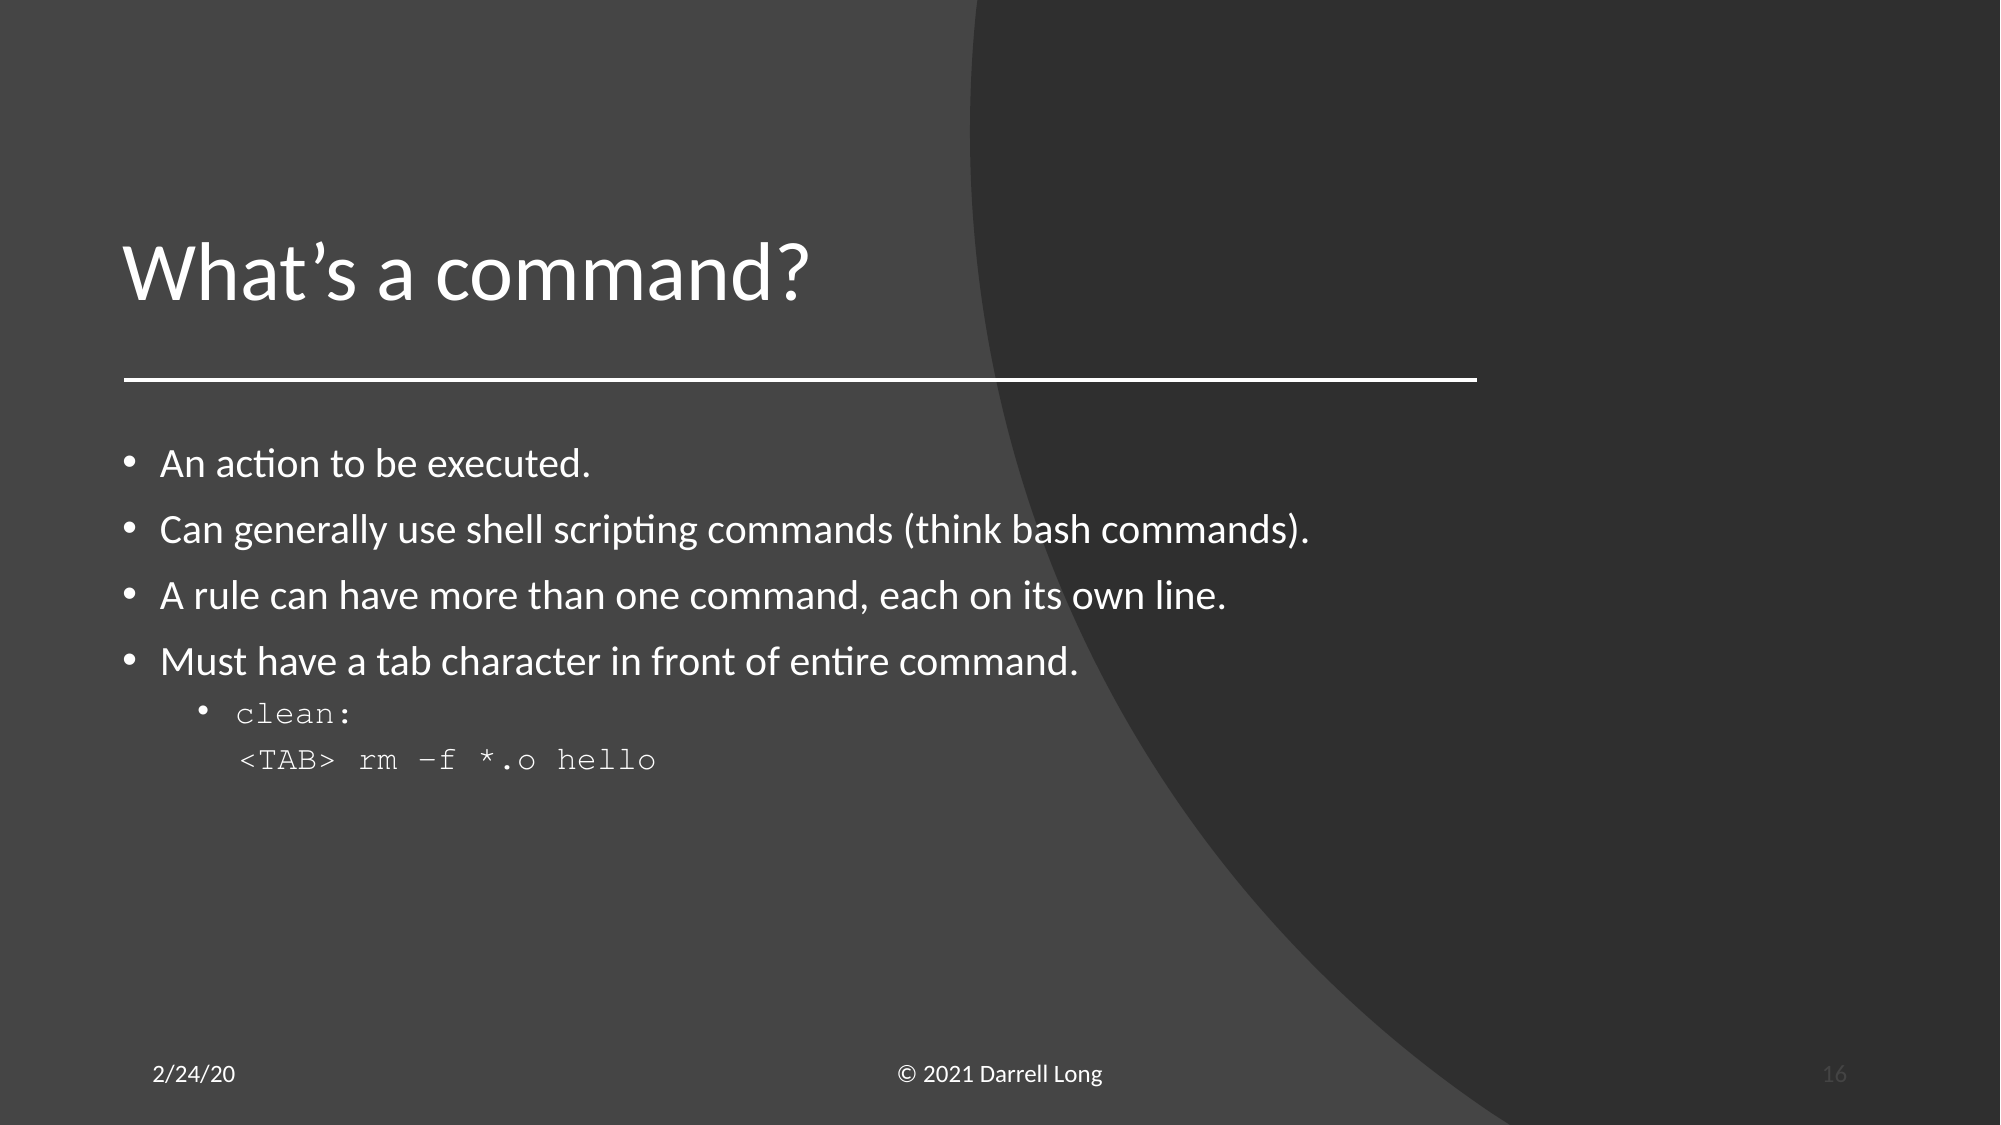

# What’s a command?
An action to be executed.
Can generally use shell scripting commands (think bash commands).
A rule can have more than one command, each on its own line.
Must have a tab character in front of entire command.
clean:
  <TAB> rm –f *.o hello

2/24/20
© 2021 Darrell Long
16